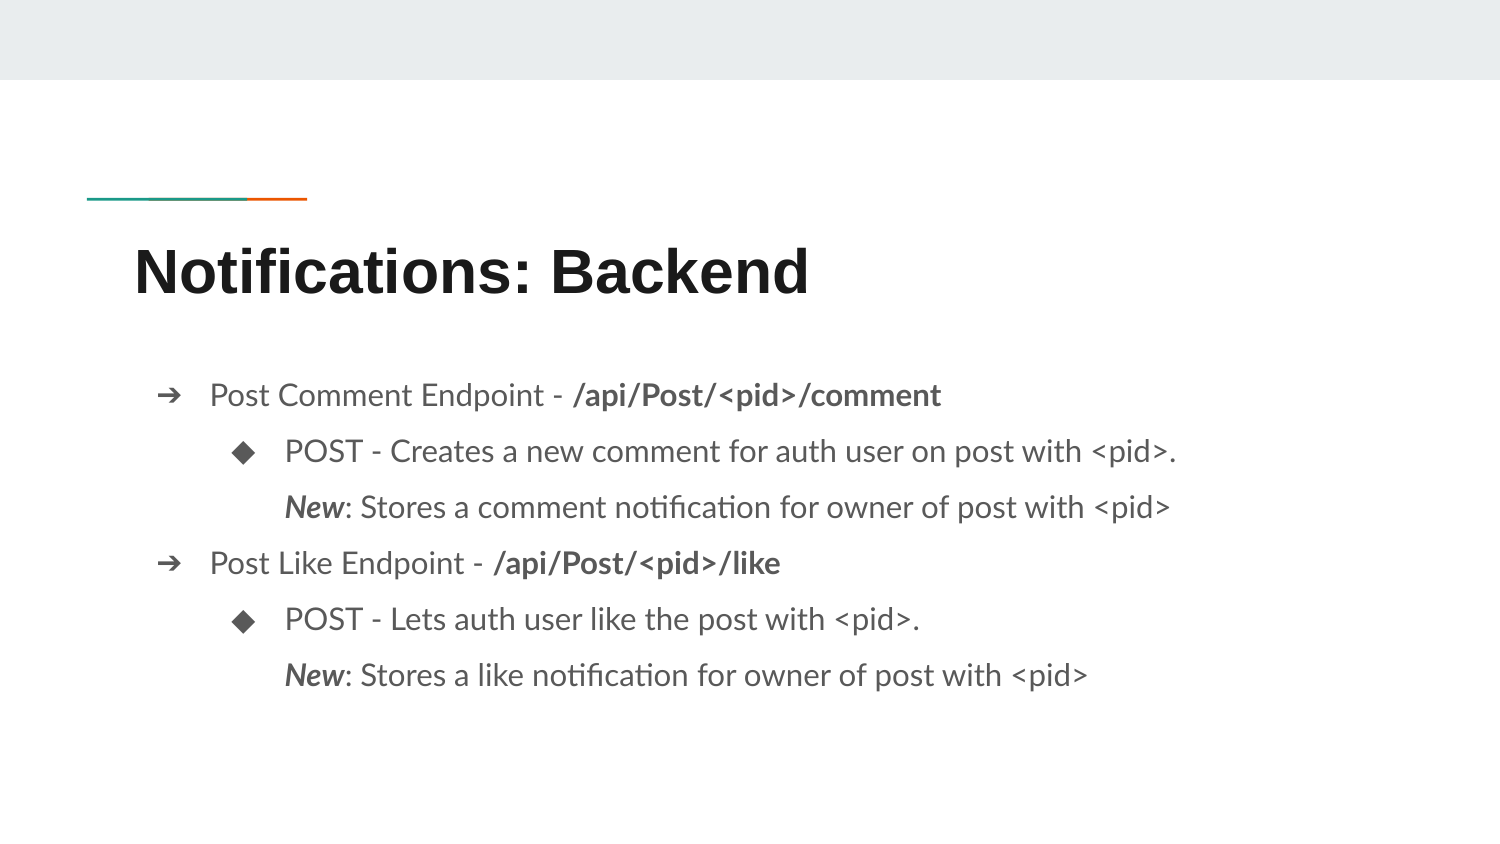

# Notifications: Backend
Post Comment Endpoint - /api/Post/<pid>/comment
POST - Creates a new comment for auth user on post with <pid>.
New: Stores a comment notification for owner of post with <pid>
Post Like Endpoint - /api/Post/<pid>/like
POST - Lets auth user like the post with <pid>.
New: Stores a like notification for owner of post with <pid>